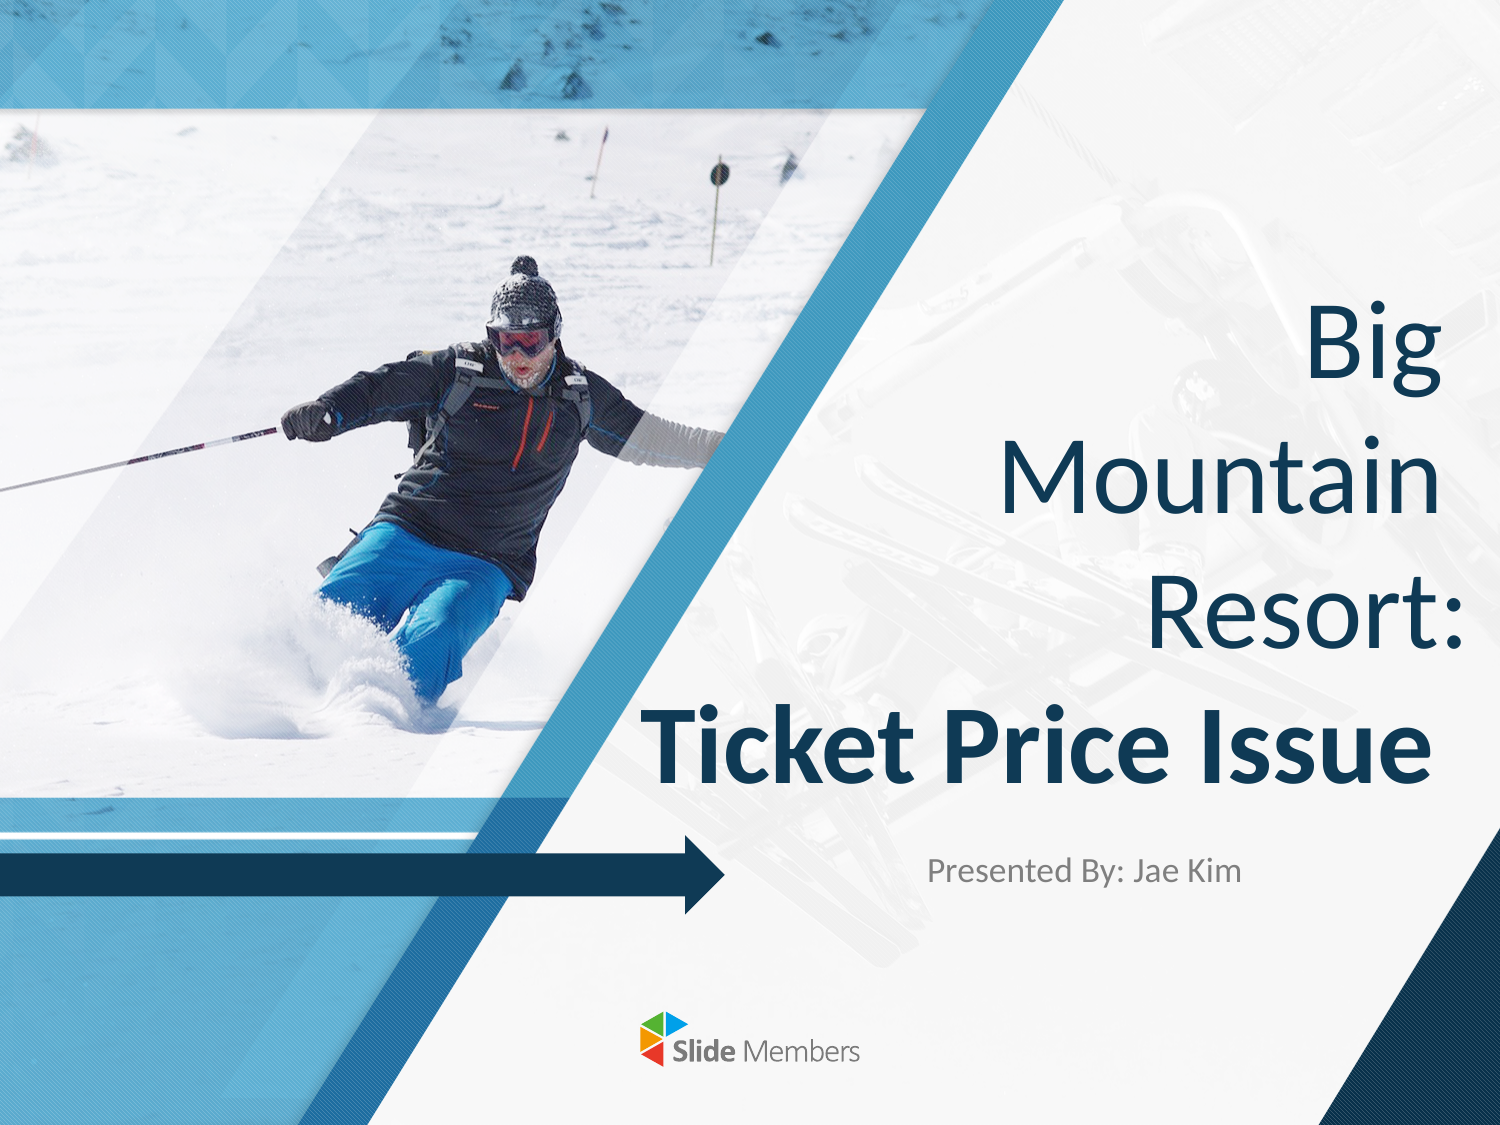

# Big
Mountain
Resort:
 Ticket Price Issue
Presented By: Jae Kim